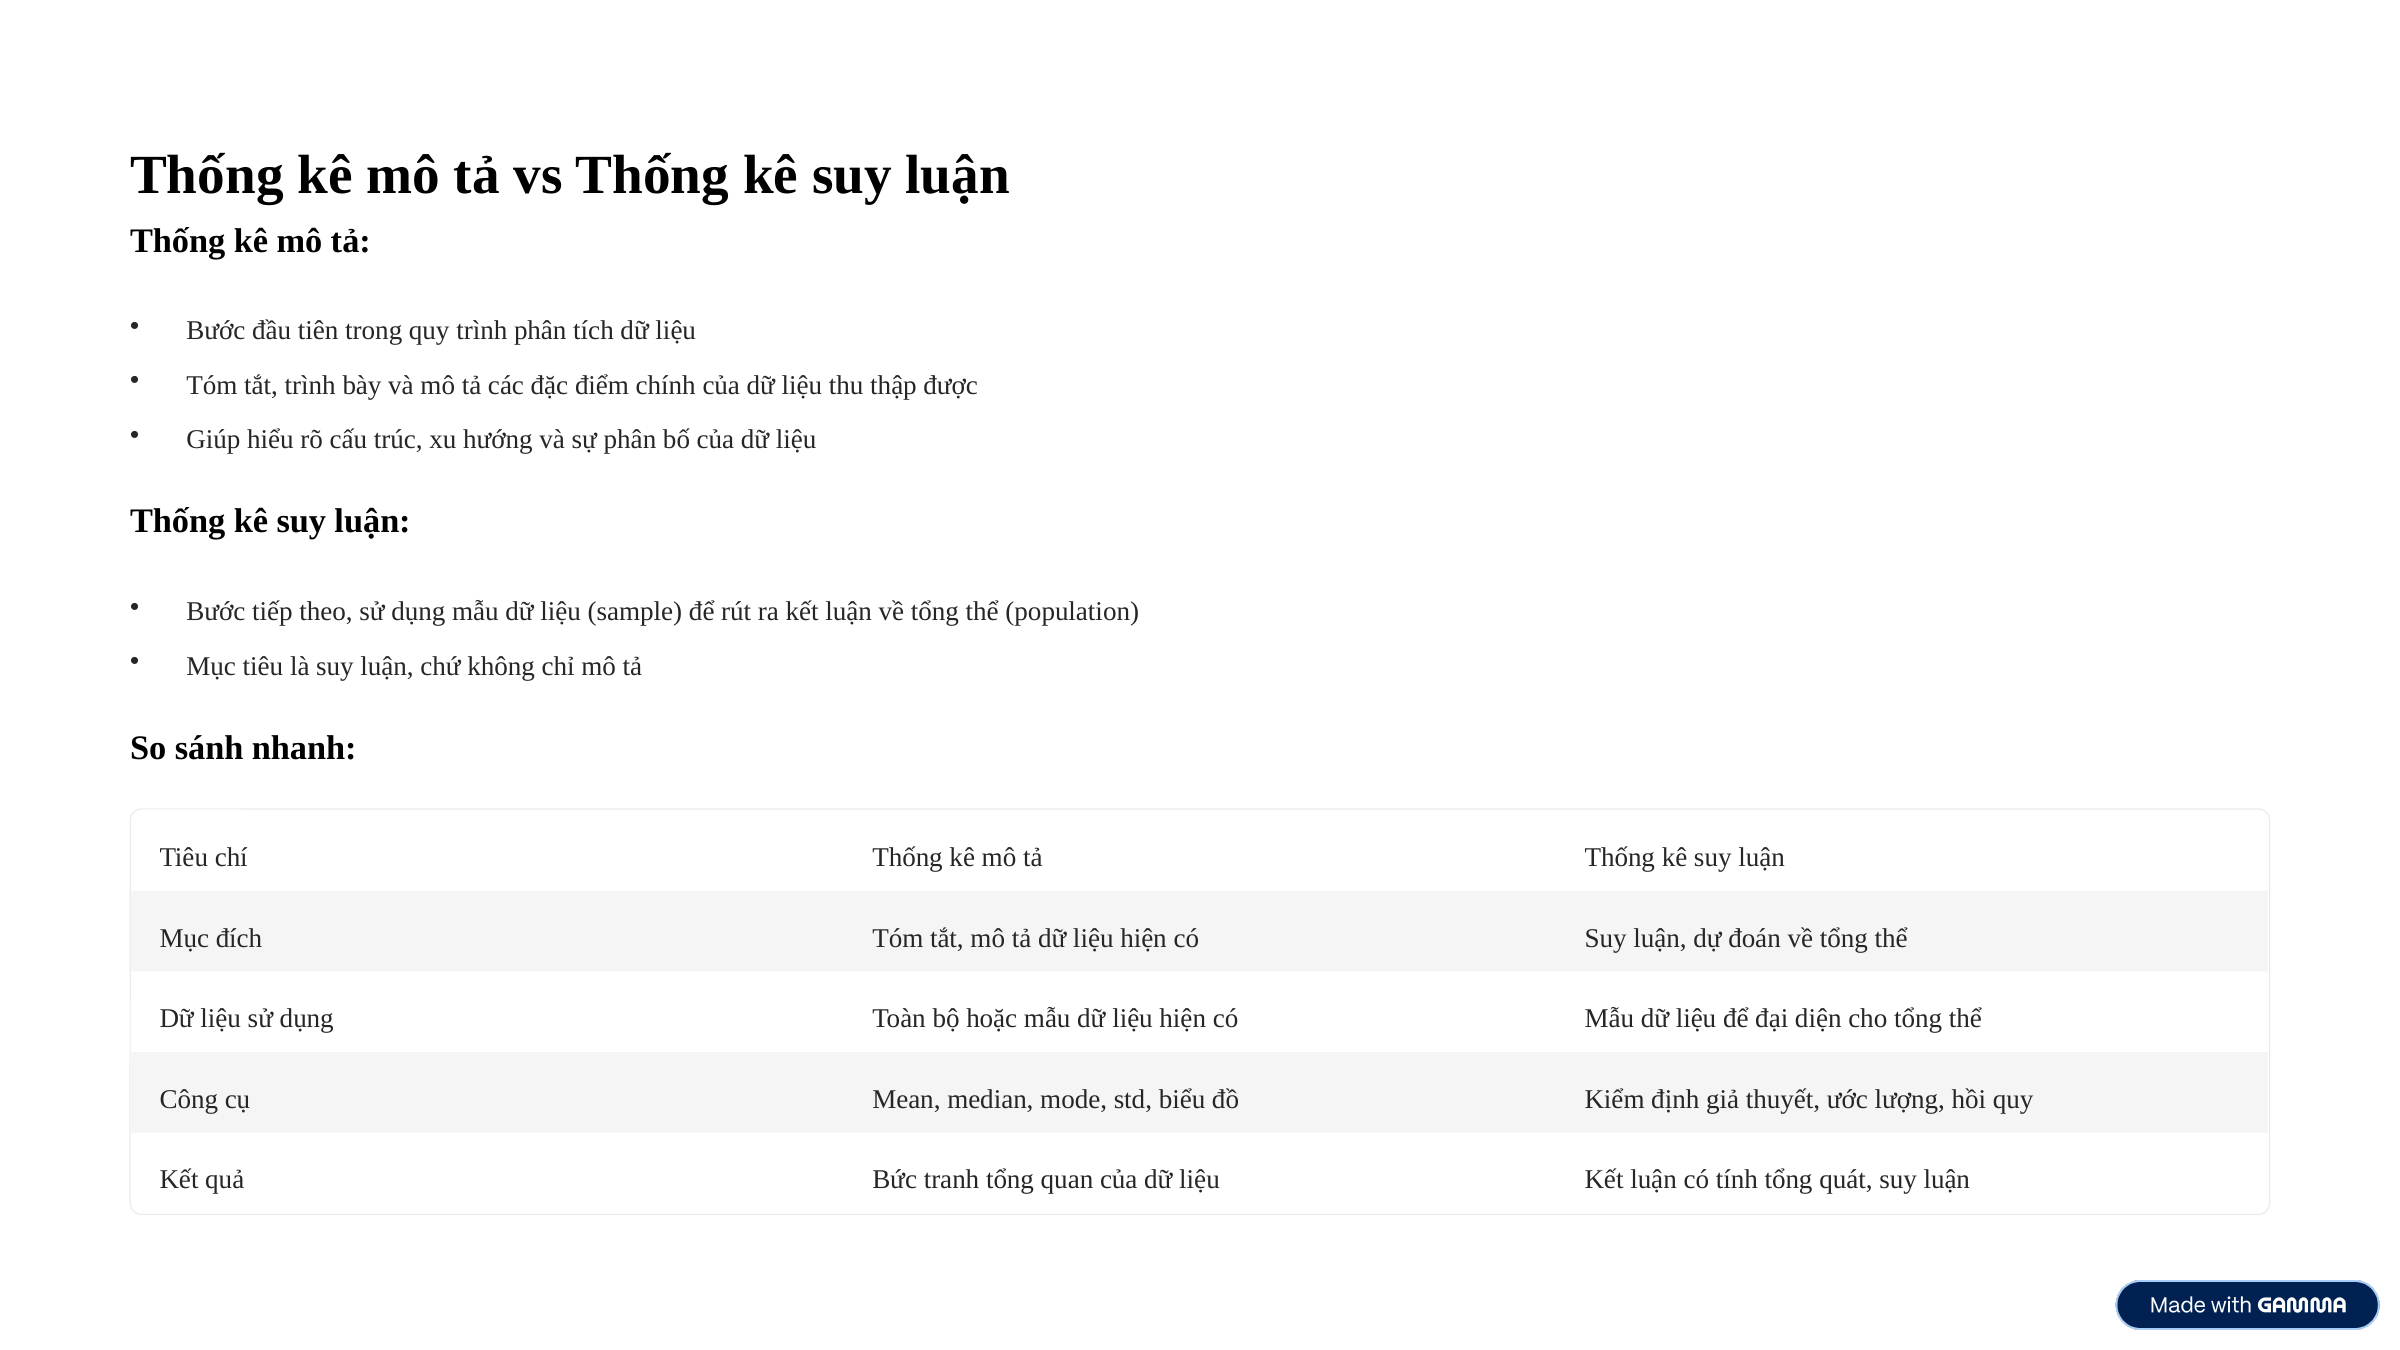

Thống kê mô tả vs Thống kê suy luận
Thống kê mô tả:
Bước đầu tiên trong quy trình phân tích dữ liệu
Tóm tắt, trình bày và mô tả các đặc điểm chính của dữ liệu thu thập được
Giúp hiểu rõ cấu trúc, xu hướng và sự phân bố của dữ liệu
Thống kê suy luận:
Bước tiếp theo, sử dụng mẫu dữ liệu (sample) để rút ra kết luận về tổng thể (population)
Mục tiêu là suy luận, chứ không chỉ mô tả
So sánh nhanh:

Tiêu chí
Thống kê mô tả
Thống kê suy luận

Mục đích
Tóm tắt, mô tả dữ liệu hiện có
Suy luận, dự đoán về tổng thể

Dữ liệu sử dụng
Toàn bộ hoặc mẫu dữ liệu hiện có
Mẫu dữ liệu để đại diện cho tổng thể

Công cụ
Mean, median, mode, std, biểu đồ
Kiểm định giả thuyết, ước lượng, hồi quy

Kết quả
Bức tranh tổng quan của dữ liệu
Kết luận có tính tổng quát, suy luận